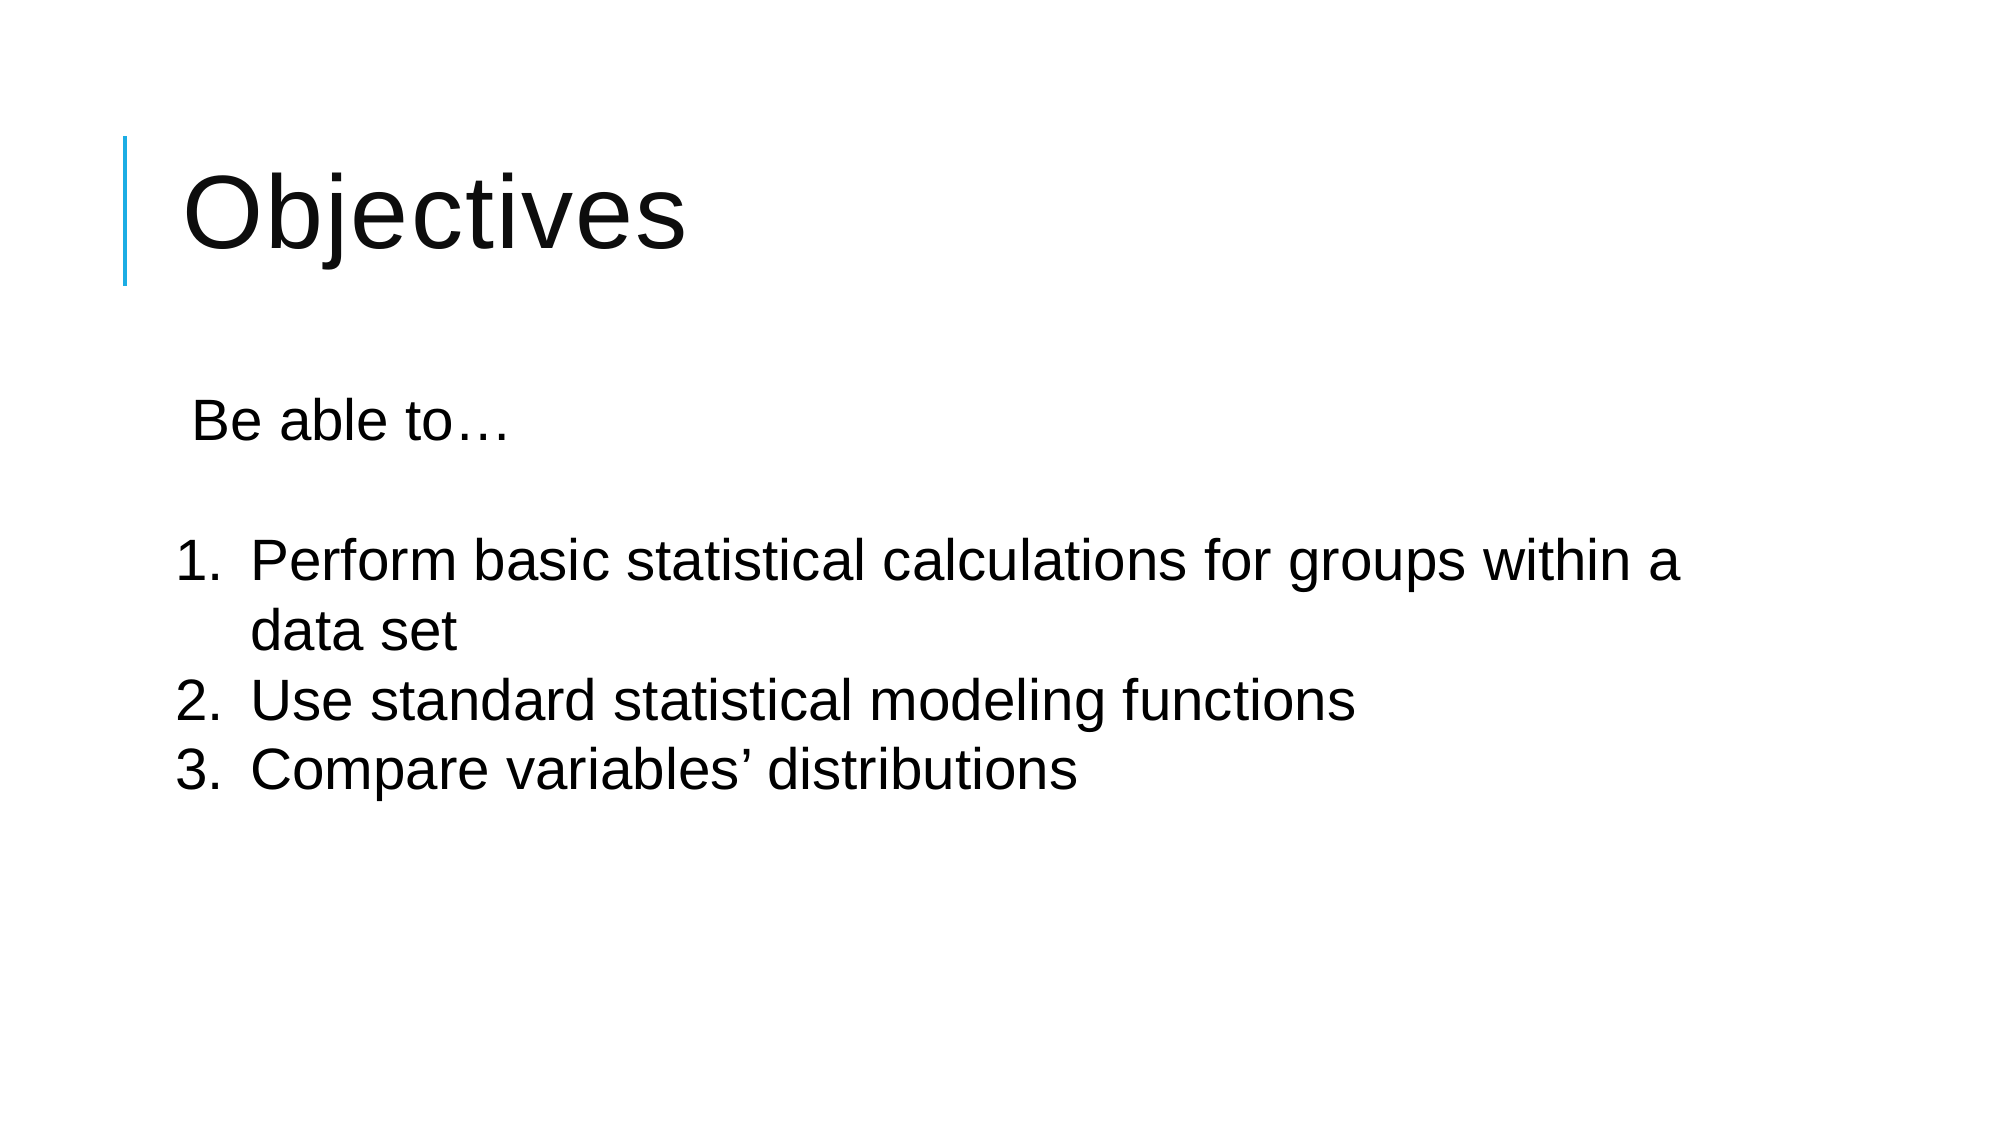

# Objectives
Be able to…

Perform basic statistical calculations for groups within a data set
Use standard statistical modeling functions
Compare variables’ distributions